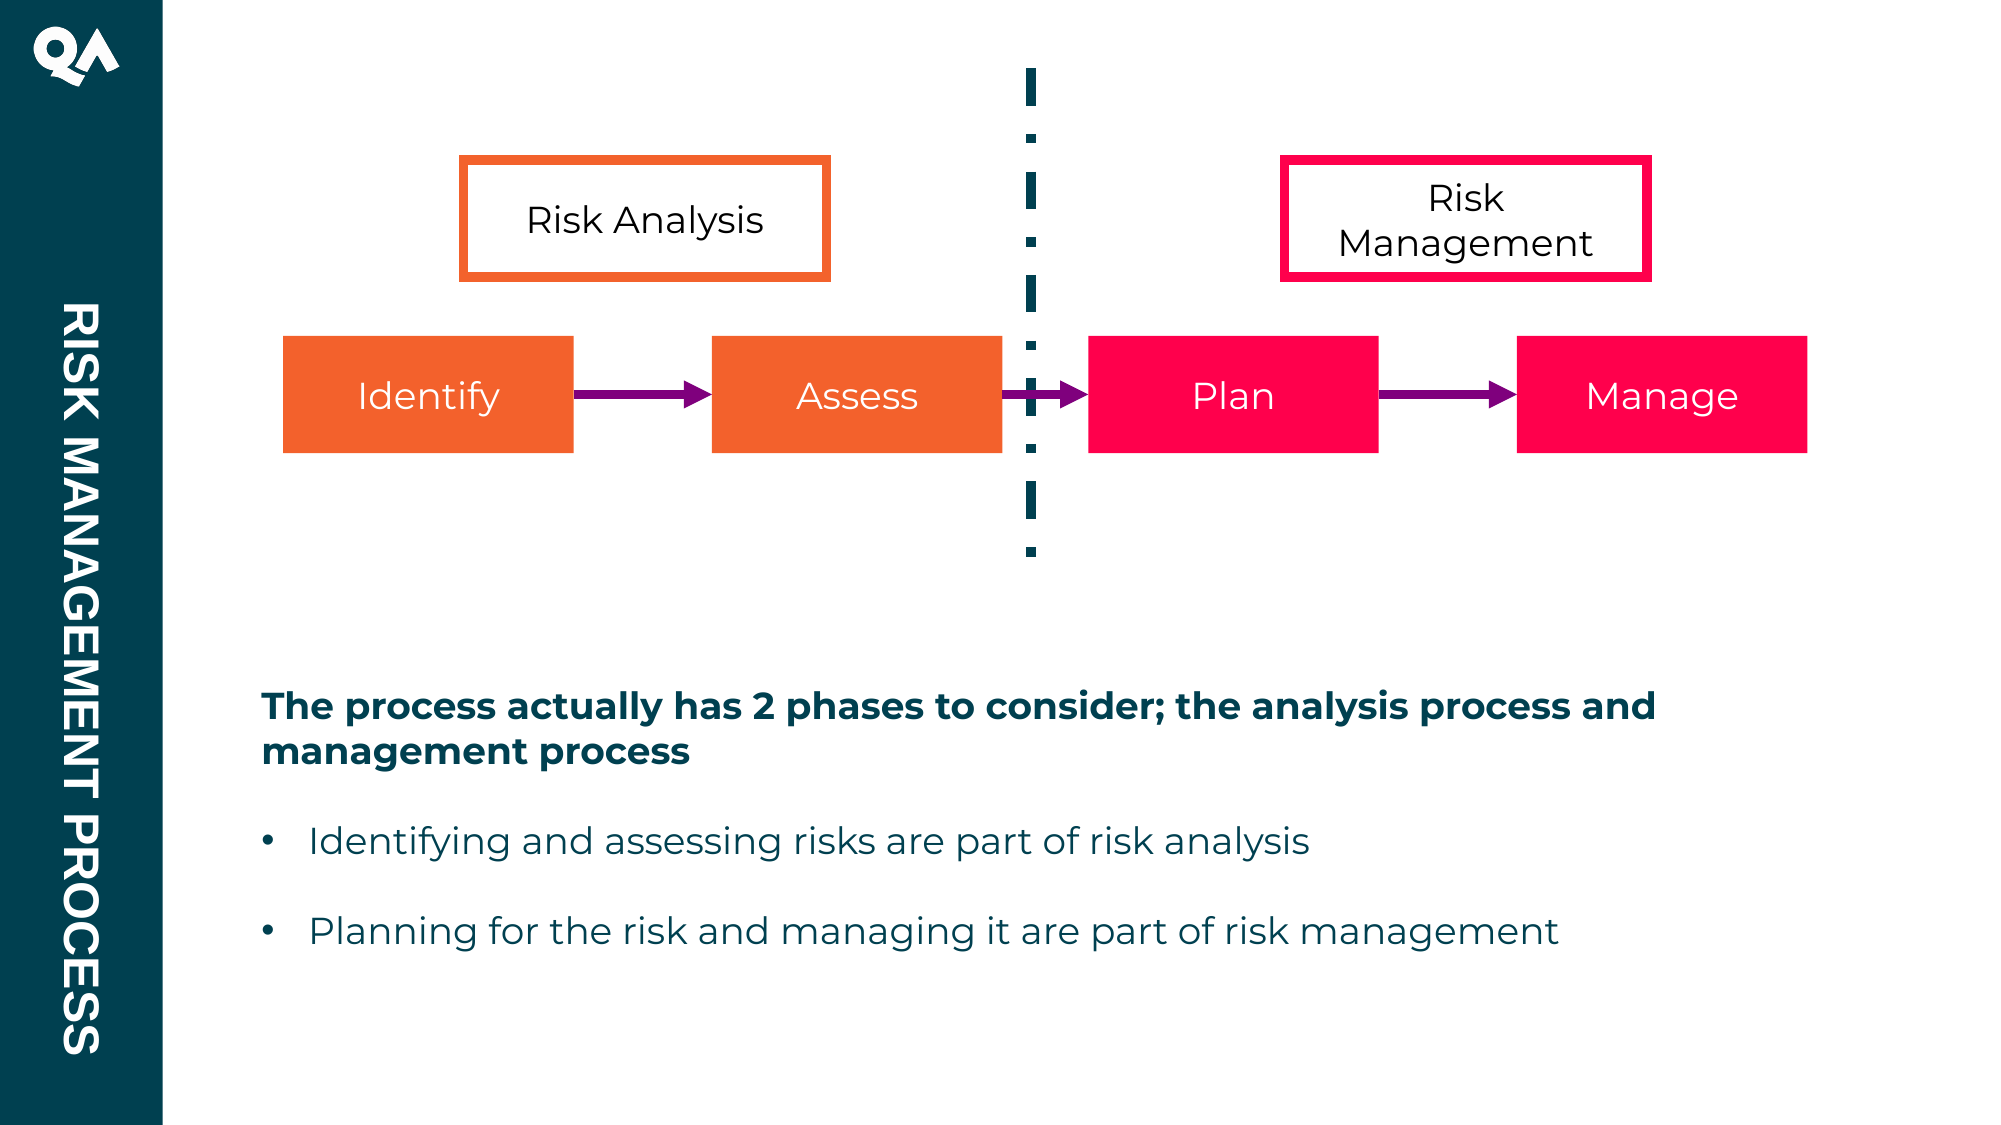

Risk Management process
Risk Analysis
Risk Management
Identify
Assess
Plan
Manage
The process actually has 2 phases to consider; the analysis process and management process
Identifying and assessing risks are part of risk analysis
Planning for the risk and managing it are part of risk management